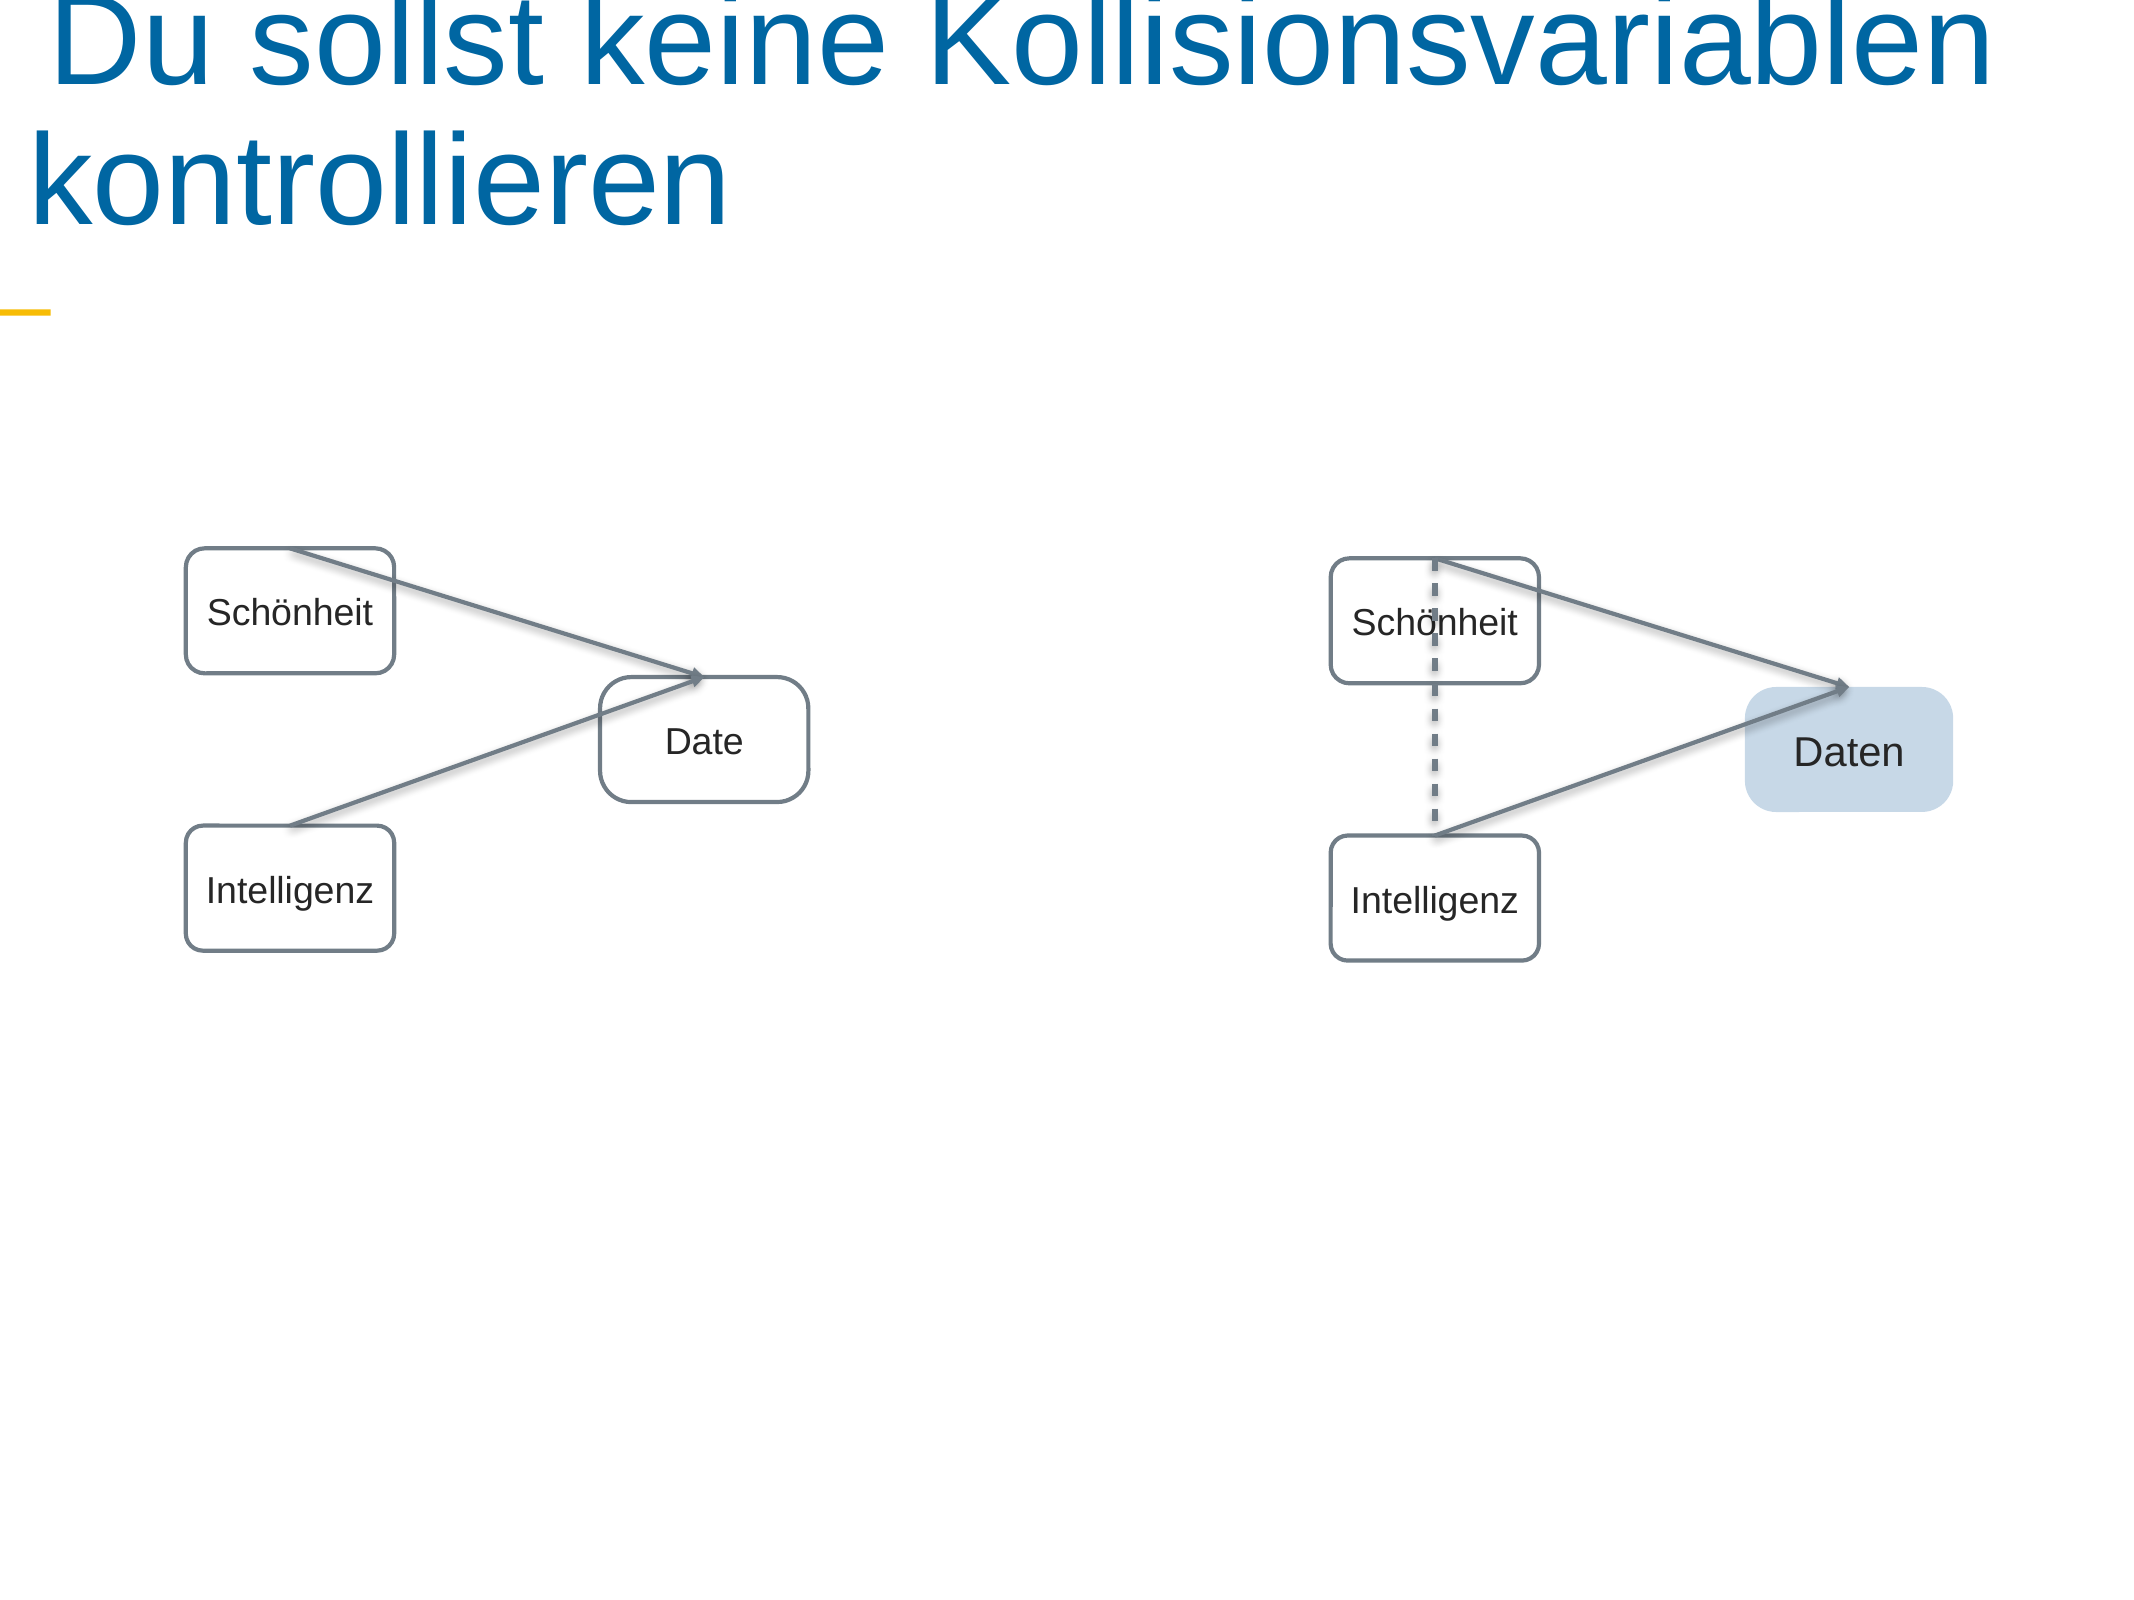

Du sollst keine Kollisionsvariablen kontrollieren
Schönheit
Date
Intelligenz
Schönheit
Daten
Intelligenz
81